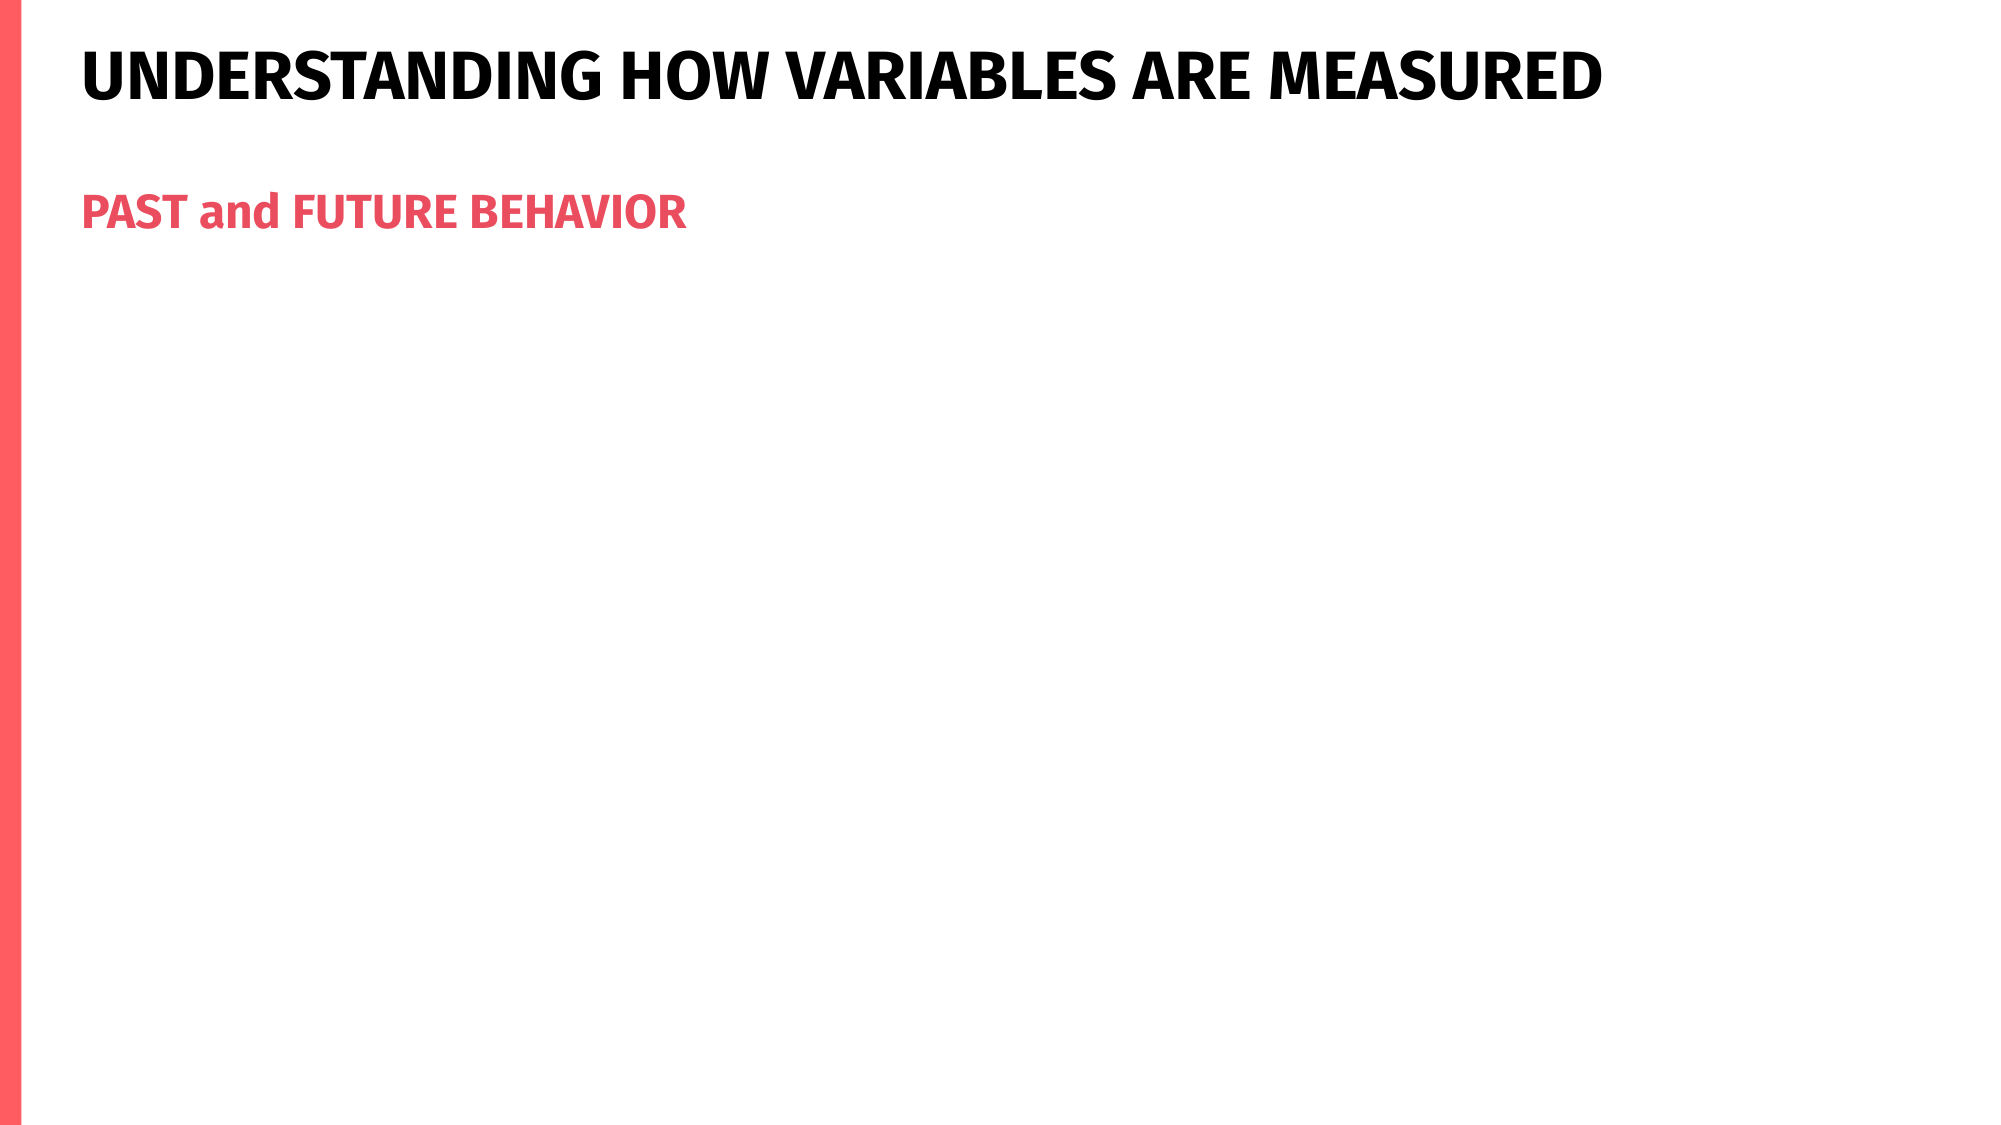

# Understanding how variables are measured PAST and FUTURE BEHAVIOR